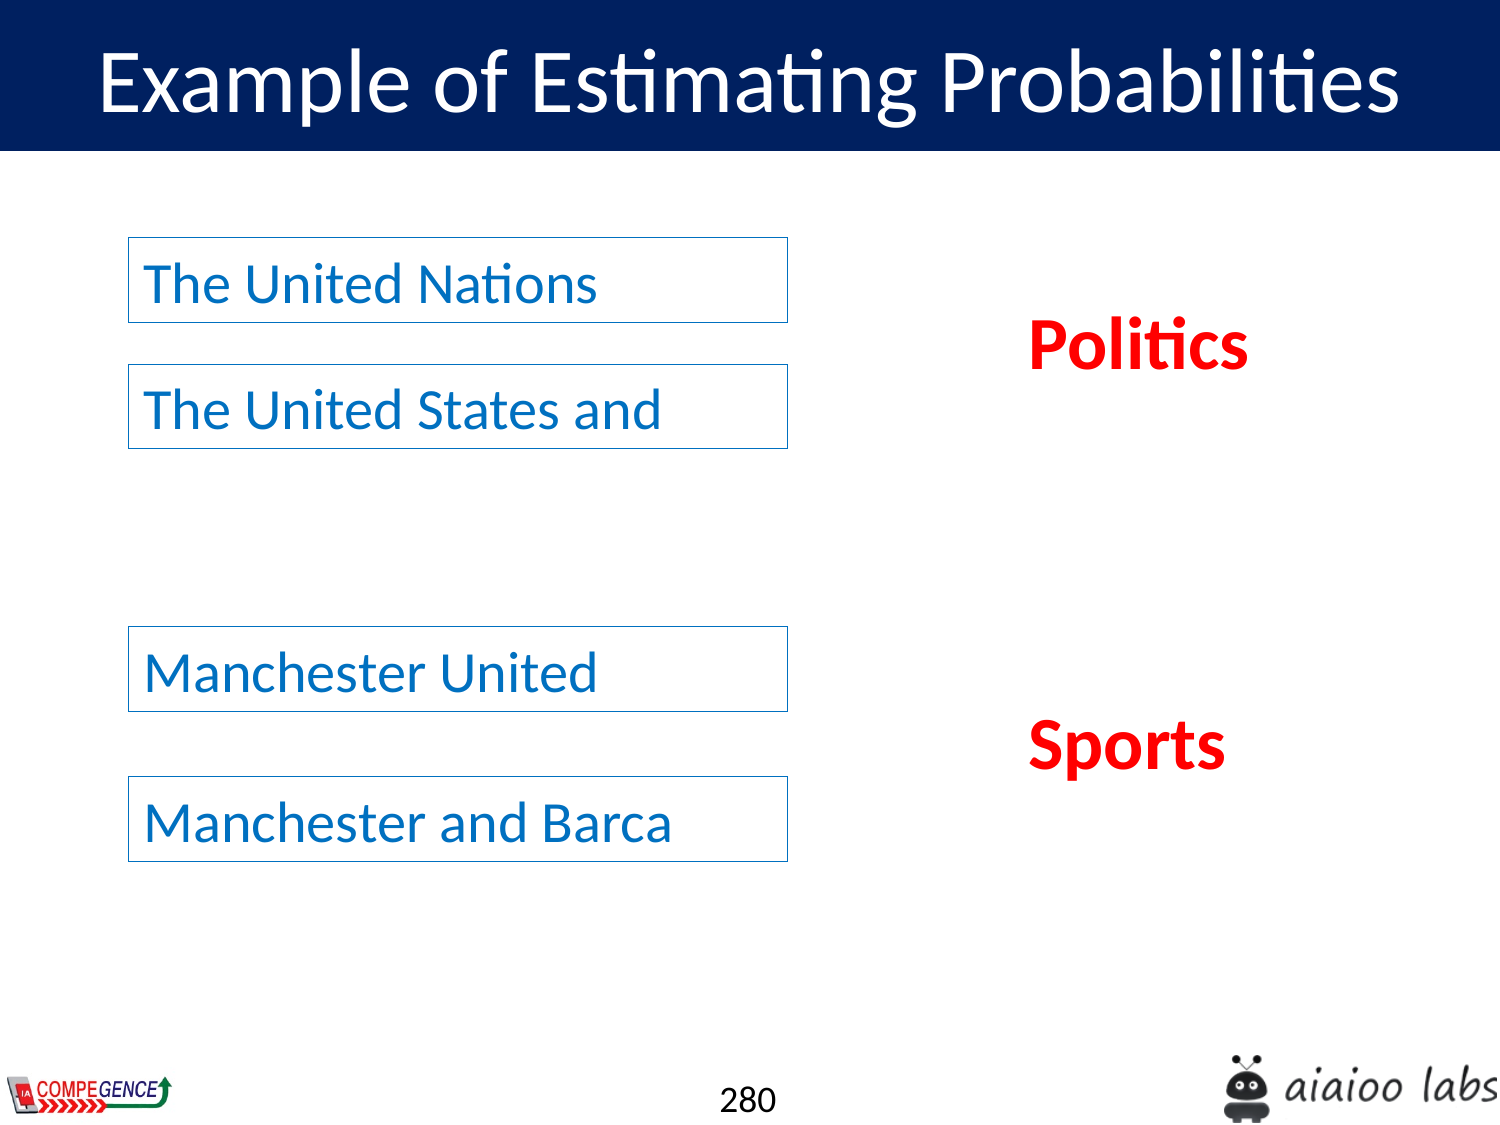

Example of Estimating Probabilities
The United Nations
Politics
The United States and
Manchester United
Sports
Manchester and Barca